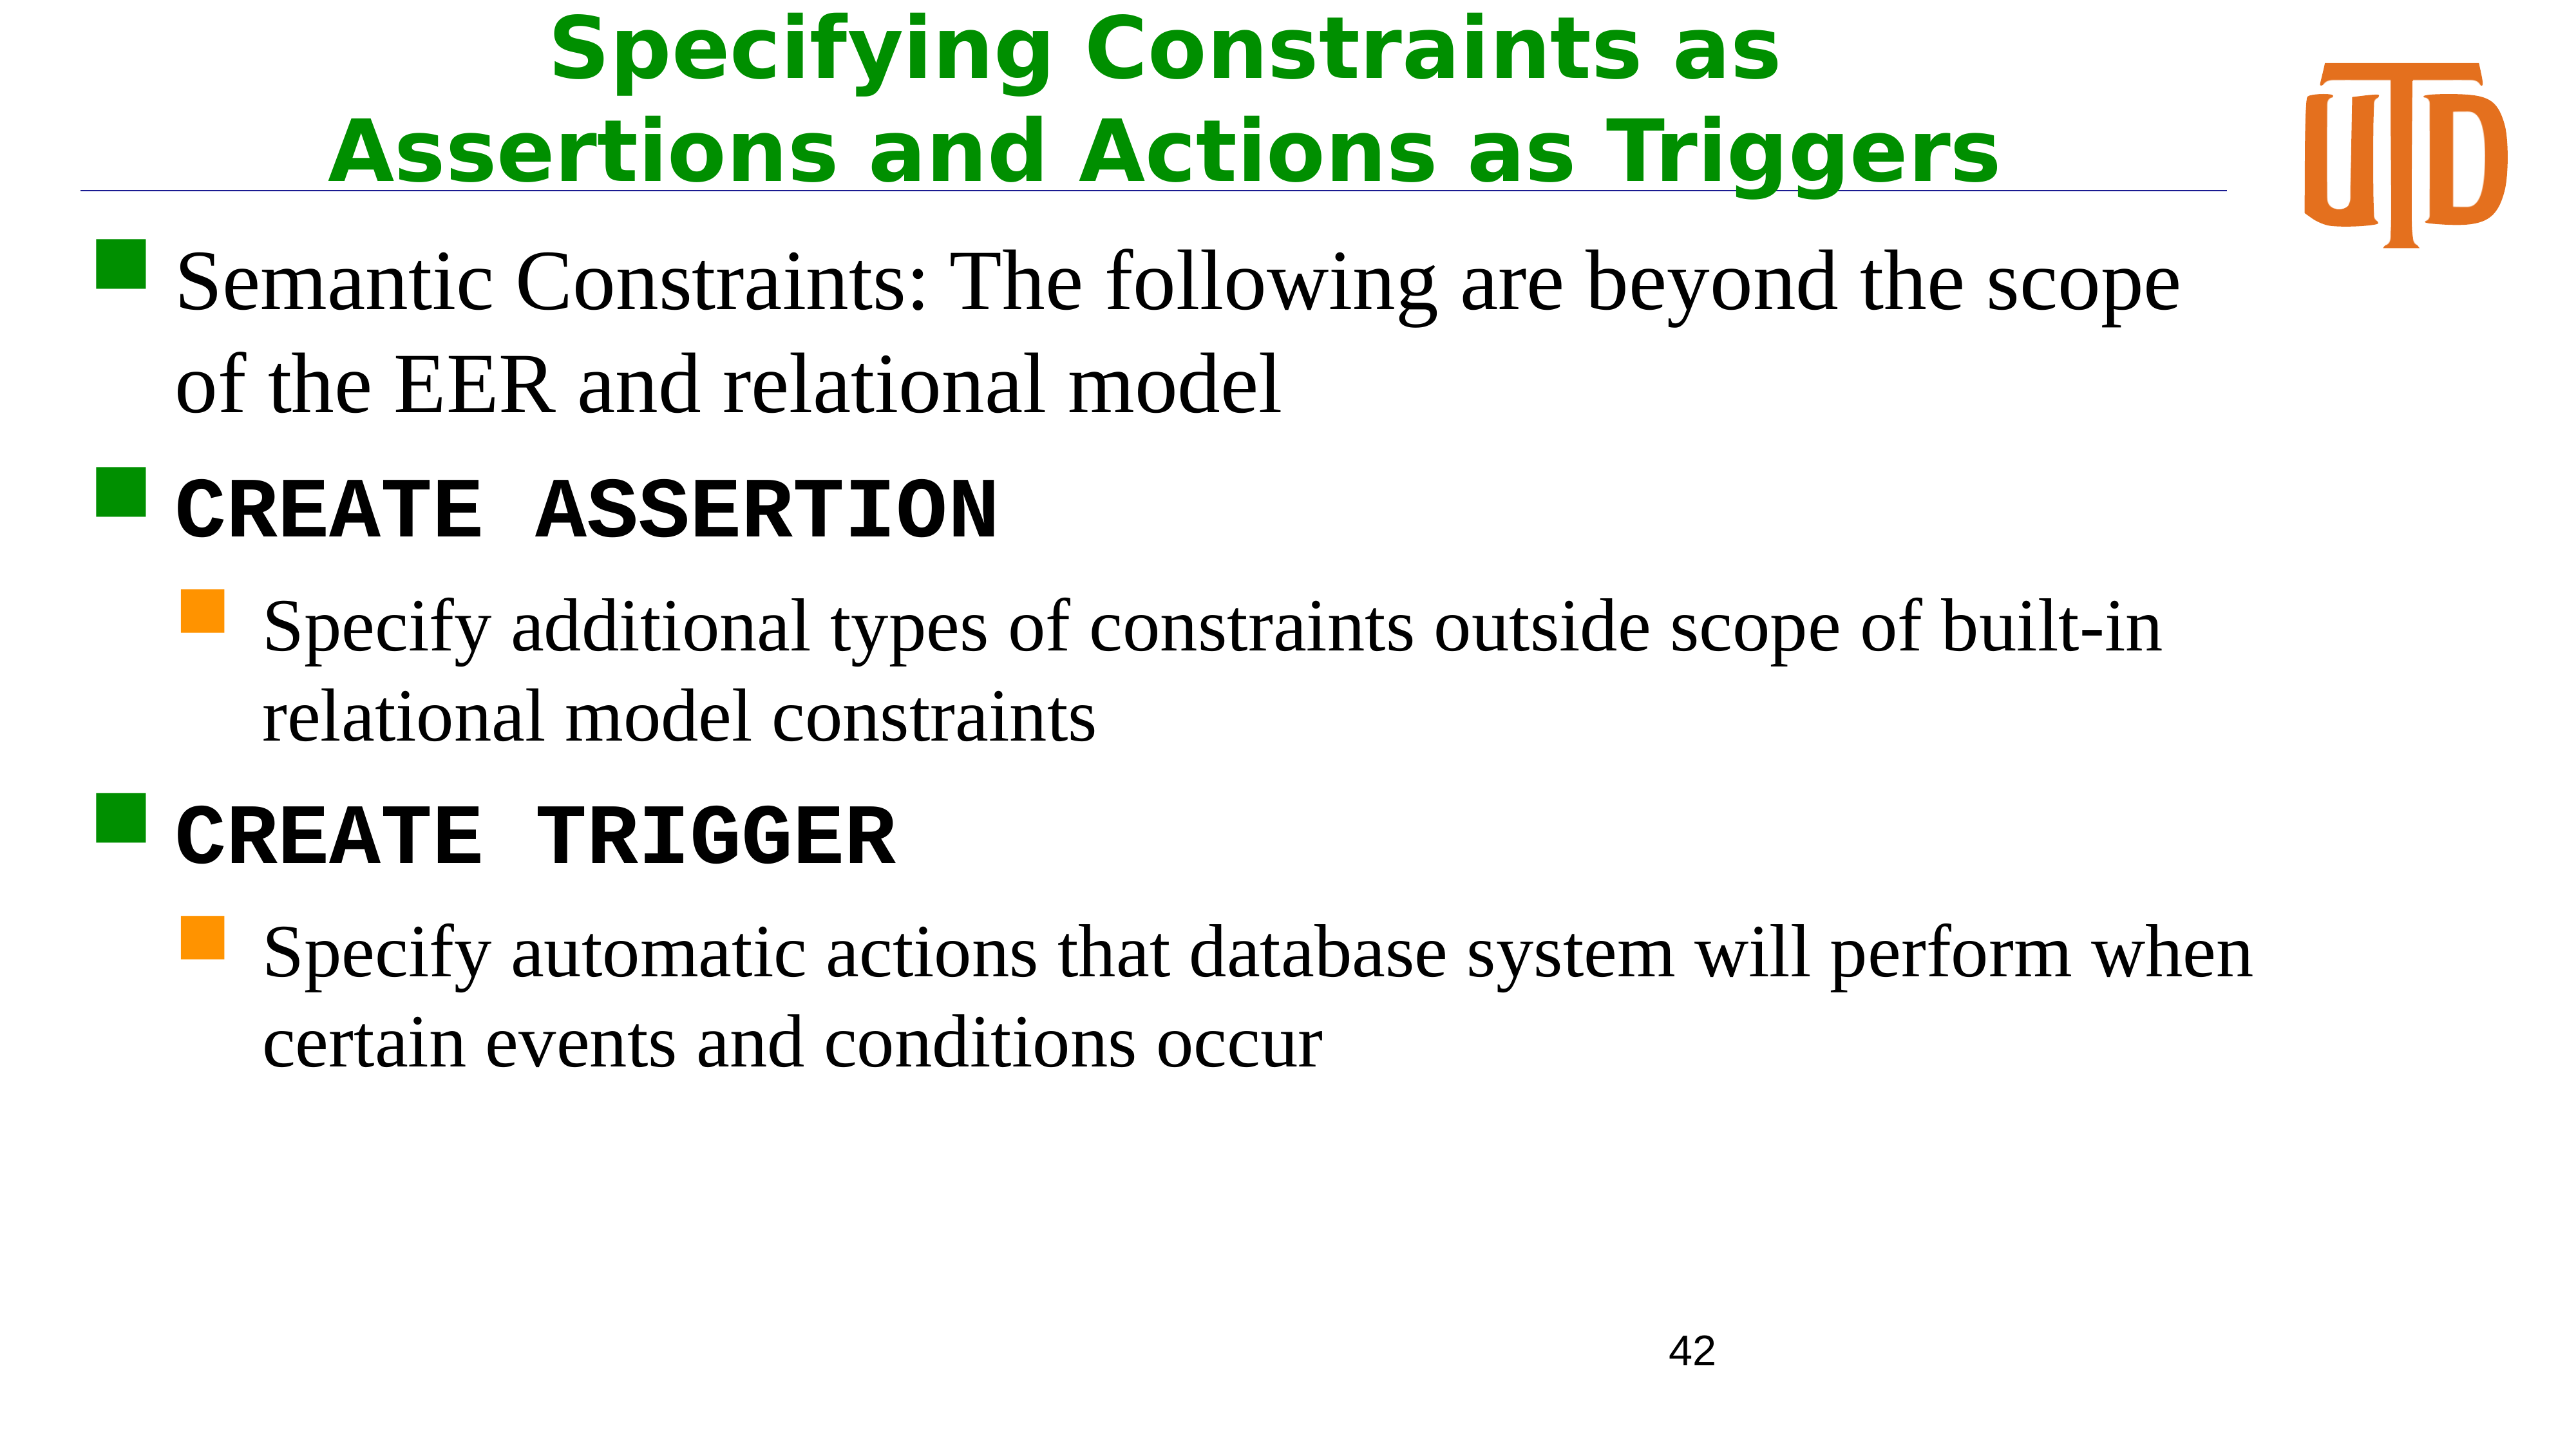

# Specifying Constraints as Assertions and Actions as Triggers
Semantic Constraints: The following are beyond the scope of the EER and relational model
CREATE ASSERTION
Specify additional types of constraints outside scope of built-in relational model constraints
CREATE TRIGGER
Specify automatic actions that database system will perform when certain events and conditions occur
42
Slide 7- 42